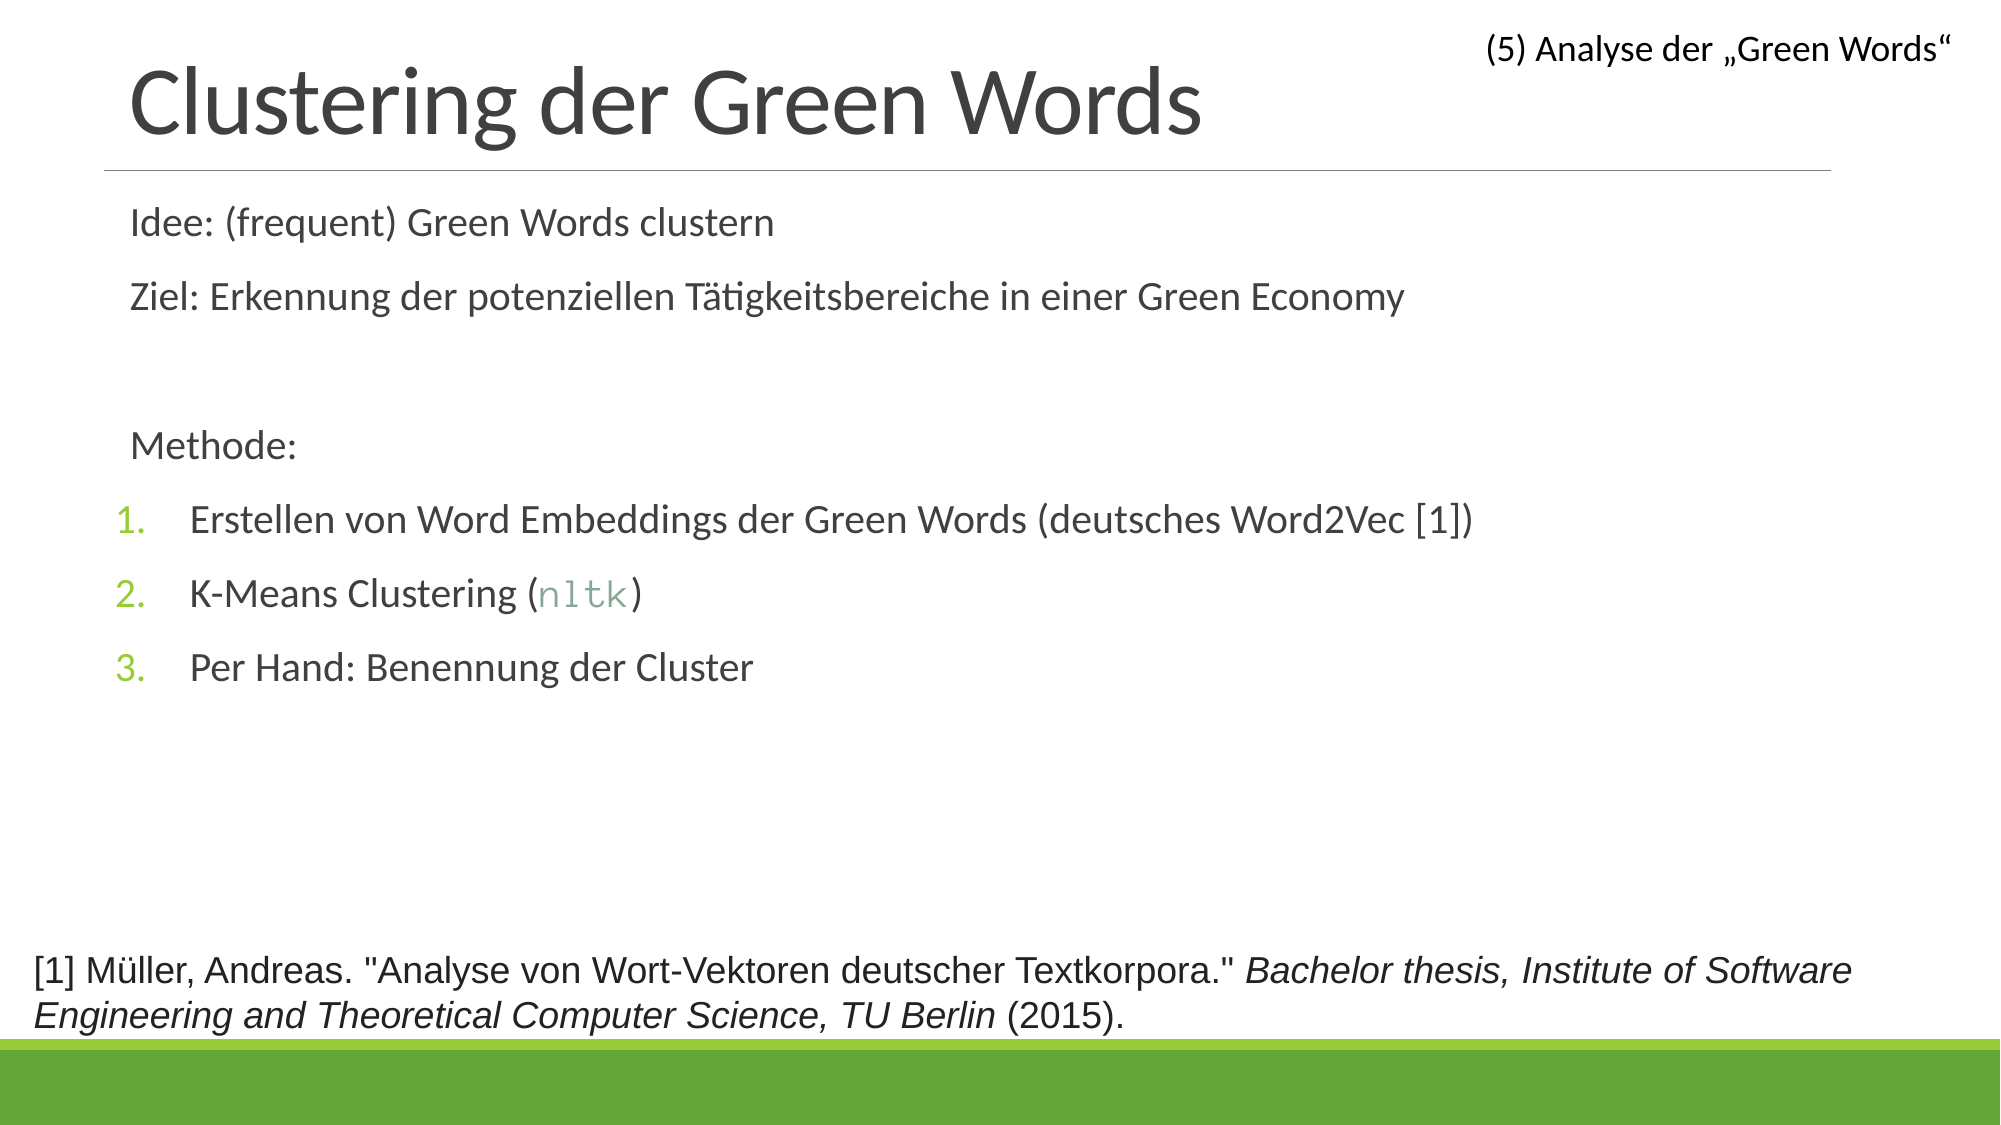

(5) Analyse der „Green Words“
# Clustering der Green Words
Idee: (frequent) Green Words clustern
Ziel: Erkennung der potenziellen Tätigkeitsbereiche in einer Green Economy

Methode:
Erstellen von Word Embeddings der Green Words (deutsches Word2Vec [1])
K-Means Clustering (nltk)
Per Hand: Benennung der Cluster
[1] Müller, Andreas. "Analyse von Wort-Vektoren deutscher Textkorpora." Bachelor thesis, Institute of Software Engineering and Theoretical Computer Science, TU Berlin (2015).